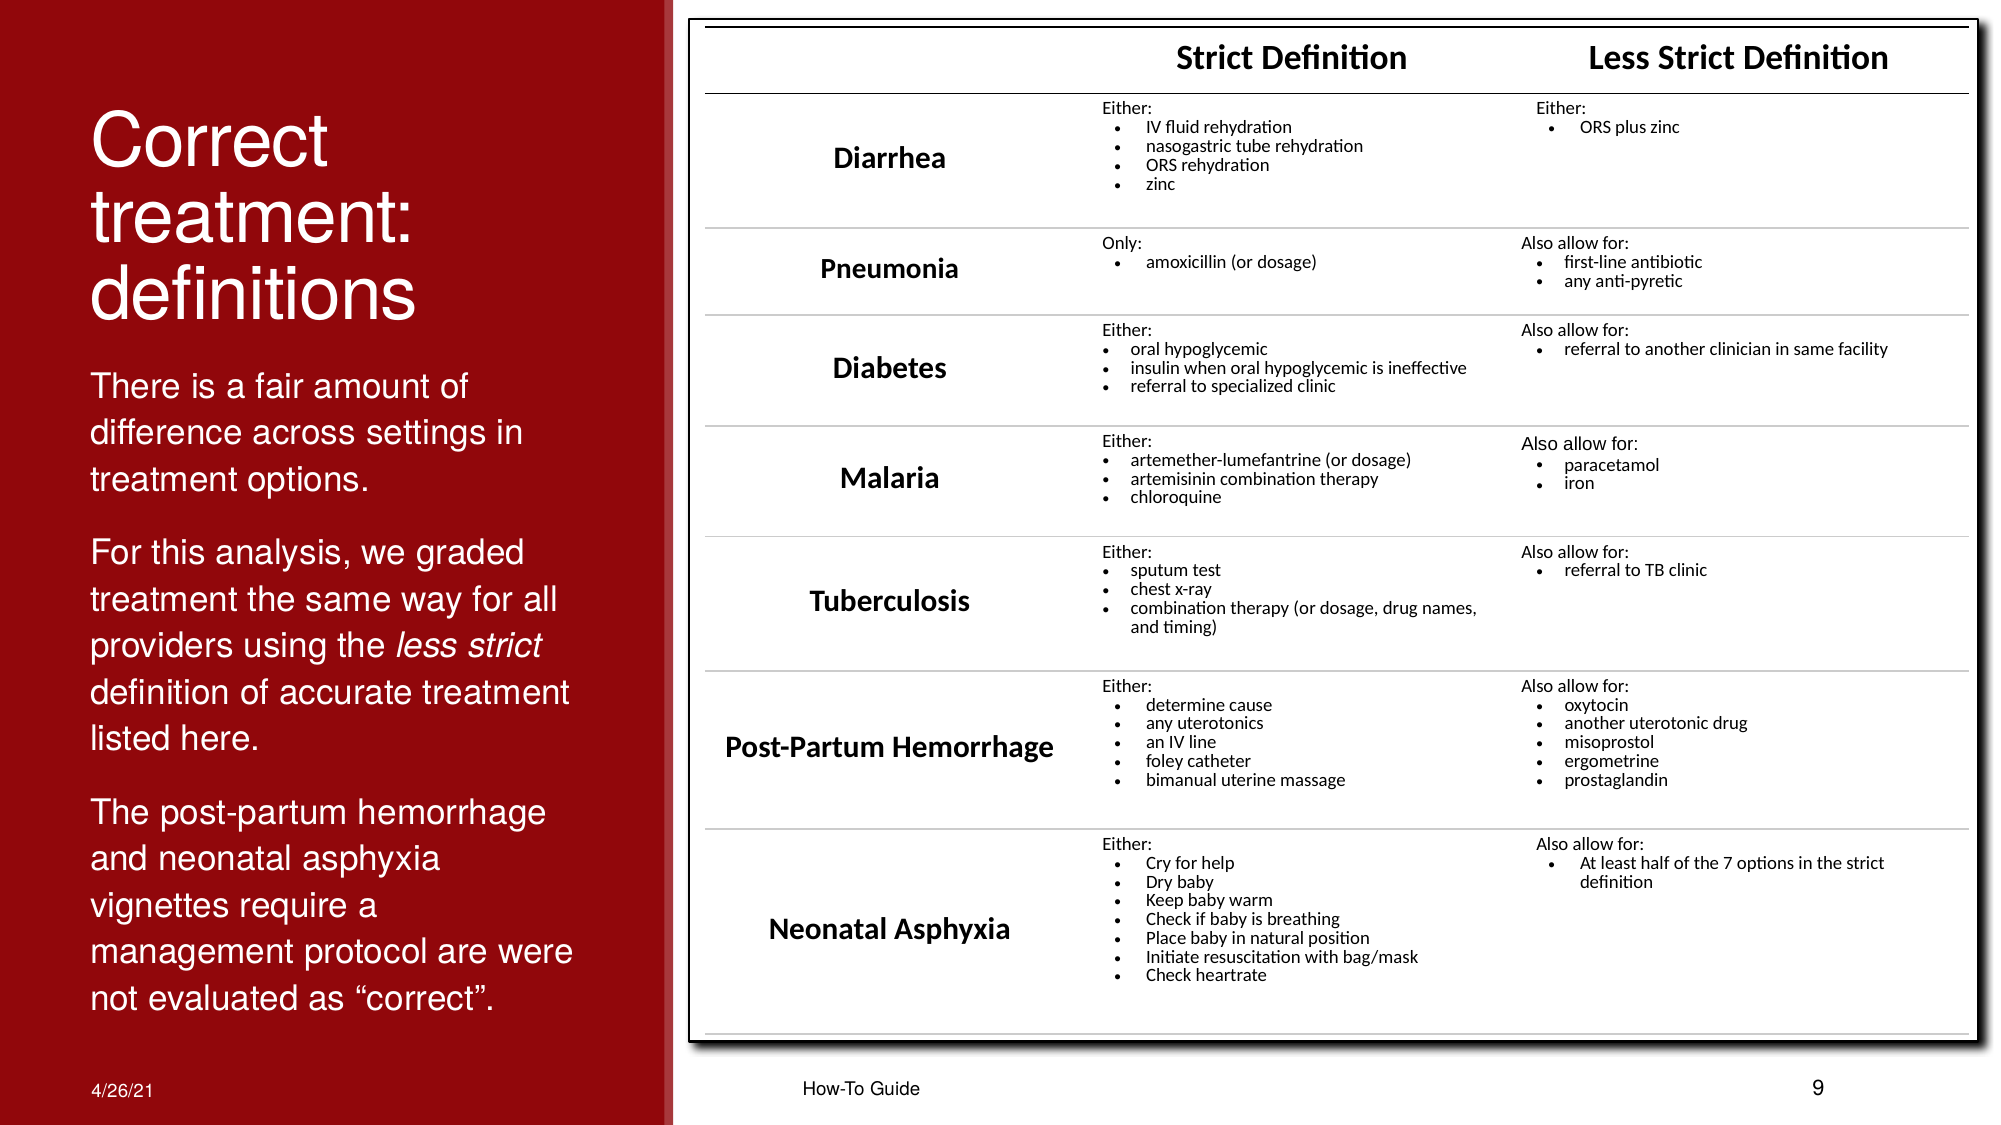

|  | Strict Definition | Less Strict Definition |
| --- | --- | --- |
| Diarrhea | Either: IV fluid rehydration nasogastric tube rehydration ORS rehydration zinc | Either: ORS plus zinc |
| Pneumonia | Only: amoxicillin (or dosage) | Also allow for: first-line antibiotic any anti-pyretic |
| Diabetes | Either: oral hypoglycemic insulin when oral hypoglycemic is ineffective referral to specialized clinic | Also allow for: referral to another clinician in same facility |
| Malaria | Either: artemether-lumefantrine (or dosage) artemisinin combination therapy chloroquine | Also allow for: paracetamol iron |
| Tuberculosis | Either: sputum test chest x-ray combination therapy (or dosage, drug names, and timing) | Also allow for: referral to TB clinic |
| Post-Partum Hemorrhage | Either: determine cause any uterotonics an IV line foley catheter bimanual uterine massage | Also allow for: oxytocin another uterotonic drug misoprostol ergometrine prostaglandin |
| Neonatal Asphyxia | Either: Cry for help Dry baby Keep baby warm Check if baby is breathing Place baby in natural position Initiate resuscitation with bag/mask Check heartrate | Also allow for: At least half of the 7 options in the strict definition |
# Correct treatment: definitions
There is a fair amount of difference across settings in treatment options.
For this analysis, we graded treatment the same way for all providers using the less strict definition of accurate treatment listed here.
The post-partum hemorrhage and neonatal asphyxia vignettes require a management protocol are were not evaluated as “correct”.
4/26/21
How-To Guide
9